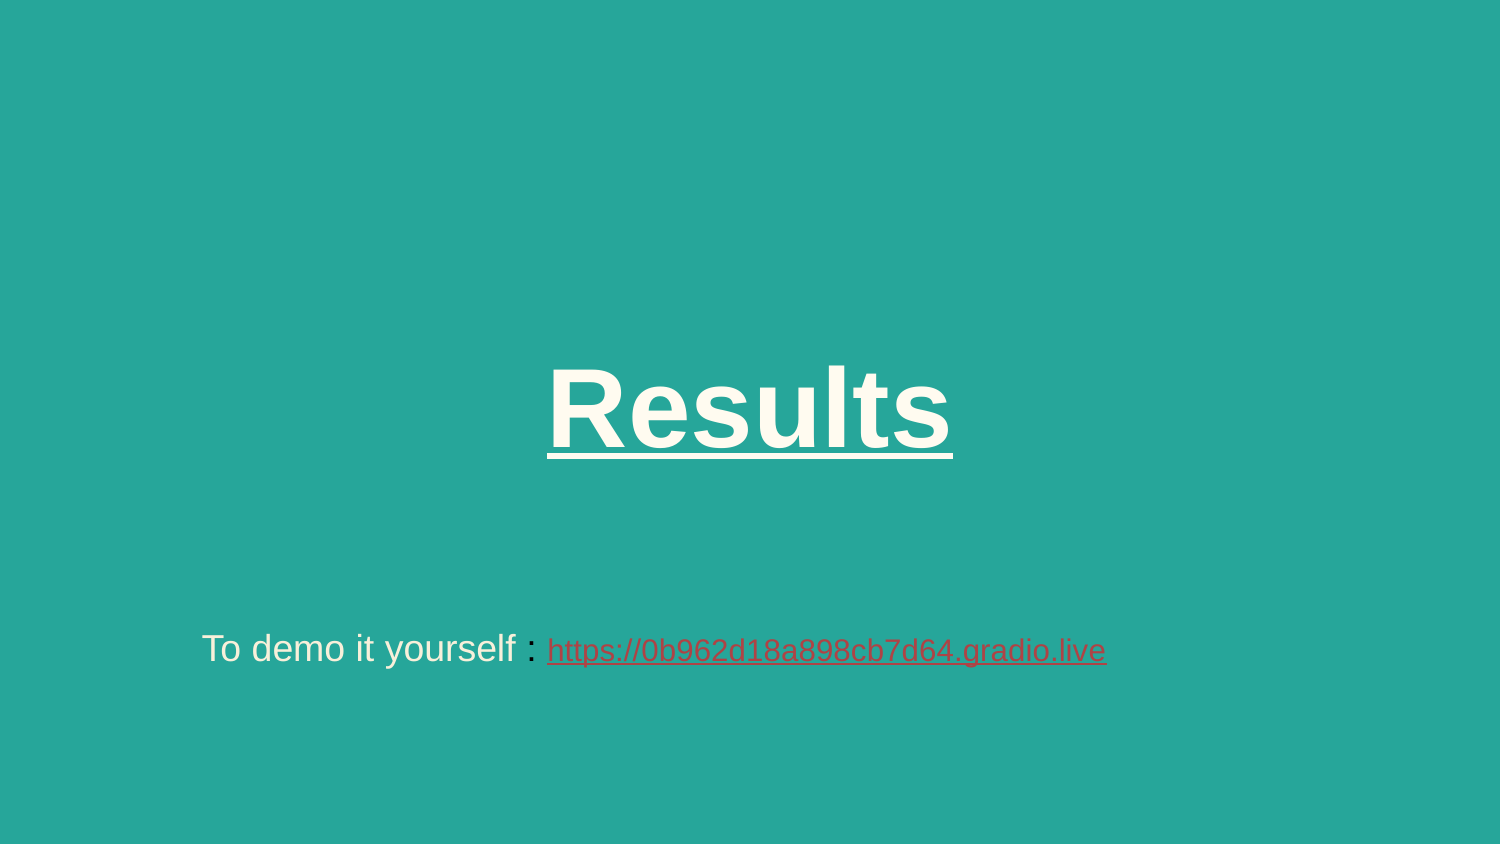

# Results
To demo it yourself : https://0b962d18a898cb7d64.gradio.live